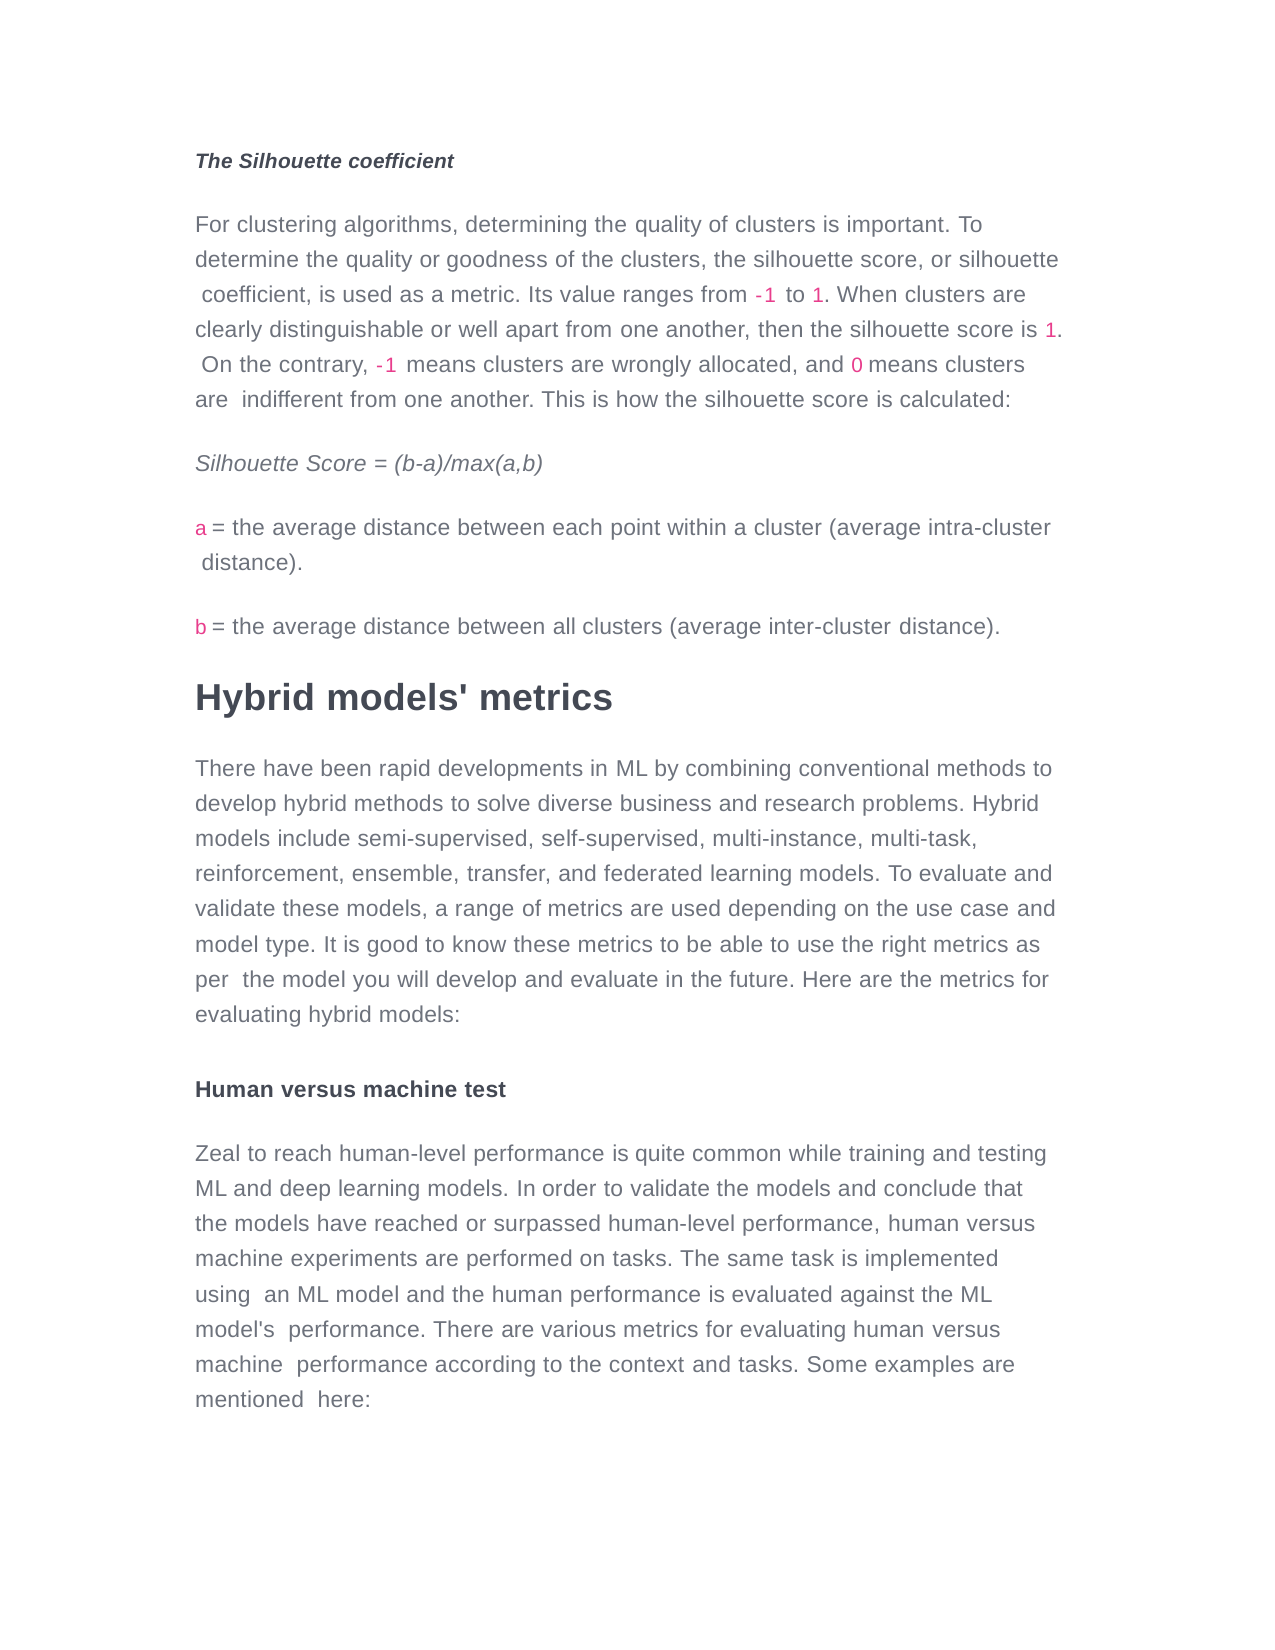

The Silhouette coefficient

For clustering algorithms, determining the quality of clusters is important. To  determine the quality or goodness of the clusters, the silhouette score, or silhouette  coefficient, is used as a metric. Its value ranges from -1 to 1. When clusters are  clearly distinguishable or well apart from one another, then the silhouette score is 1.  On the contrary, -1 means clusters are wrongly allocated, and 0 means clusters are  indifferent from one another. This is how the silhouette score is calculated:

Silhouette Score = (b-a)/max(a,b)

a = the average distance between each point within a cluster (average intra-cluster  distance).

b = the average distance between all clusters (average inter-cluster distance).
Hybrid models' metrics
There have been rapid developments in ML by combining conventional methods to  develop hybrid methods to solve diverse business and research problems. Hybrid  models include semi-supervised, self-supervised, multi-instance, multi-task,  reinforcement, ensemble, transfer, and federated learning models. To evaluate and  validate these models, a range of metrics are used depending on the use case and  model type. It is good to know these metrics to be able to use the right metrics as per  the model you will develop and evaluate in the future. Here are the metrics for  evaluating hybrid models:

Human versus machine test

Zeal to reach human-level performance is quite common while training and testing  ML and deep learning models. In order to validate the models and conclude that  the models have reached or surpassed human-level performance, human versus  machine experiments are performed on tasks. The same task is implemented using  an ML model and the human performance is evaluated against the ML model's  performance. There are various metrics for evaluating human versus machine  performance according to the context and tasks. Some examples are mentioned  here: